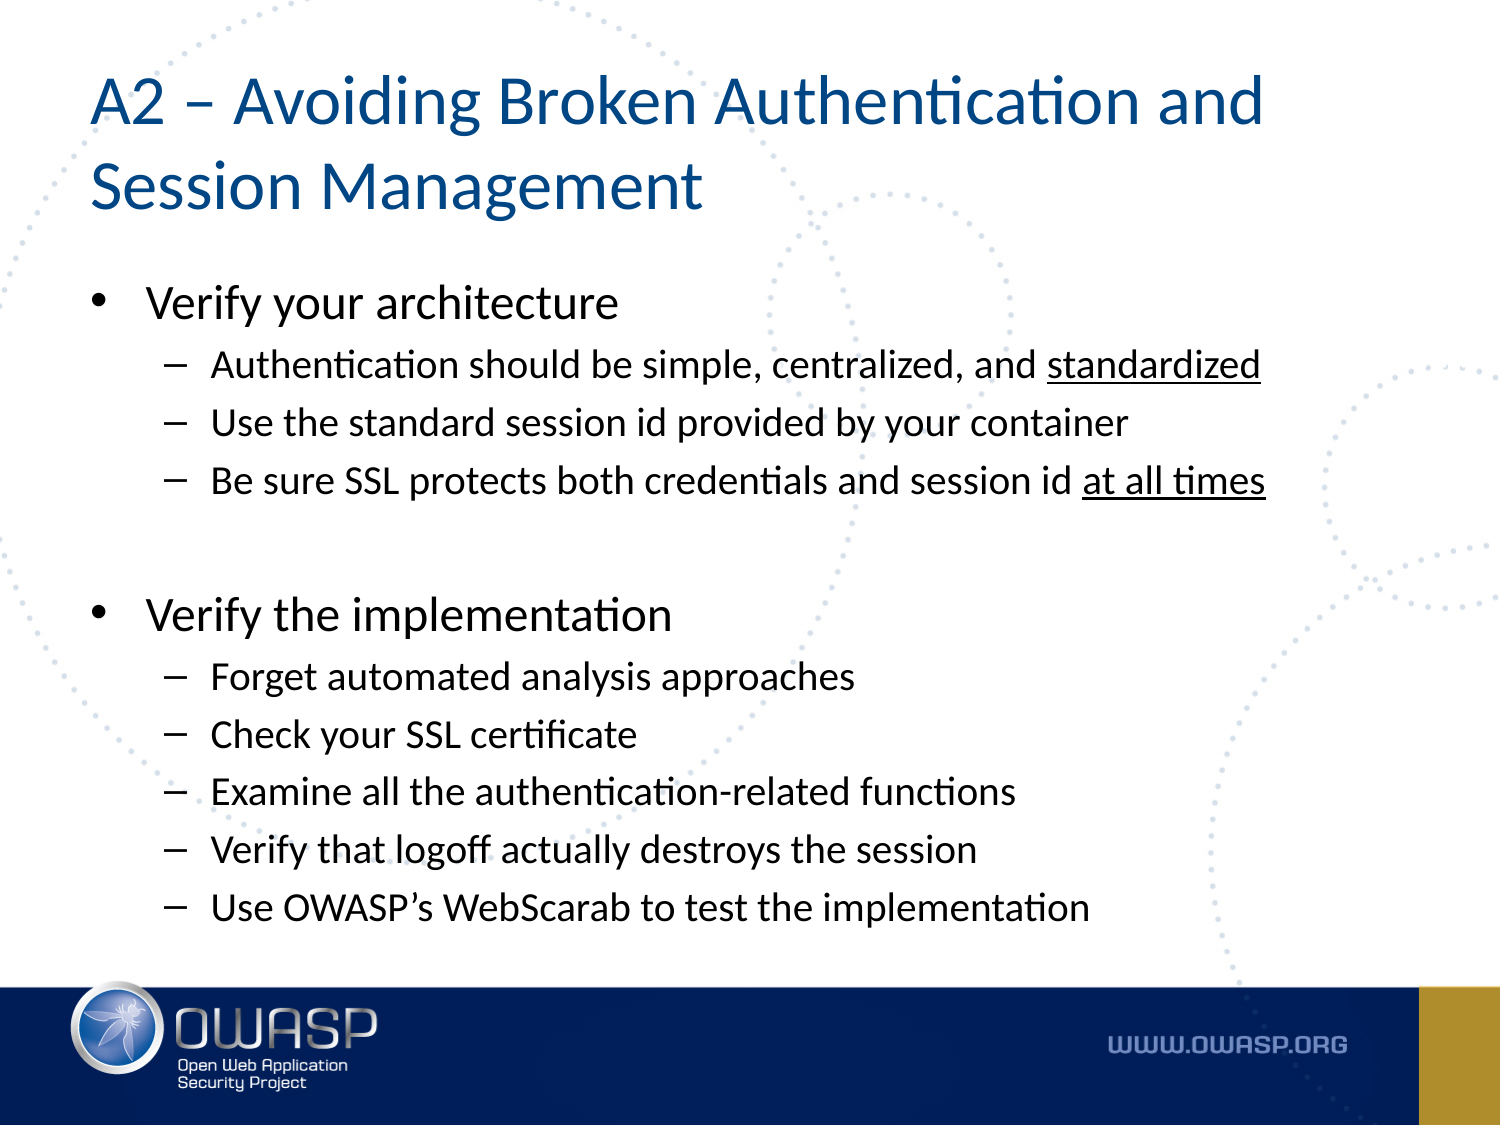

# A2 – Avoiding Broken Authentication and Session Management
Verify your architecture
Authentication should be simple, centralized, and standardized
Use the standard session id provided by your container
Be sure SSL protects both credentials and session id at all times

Verify the implementation
Forget automated analysis approaches
Check your SSL certificate
Examine all the authentication-related functions
Verify that logoff actually destroys the session
Use OWASP’s WebScarab to test the implementation